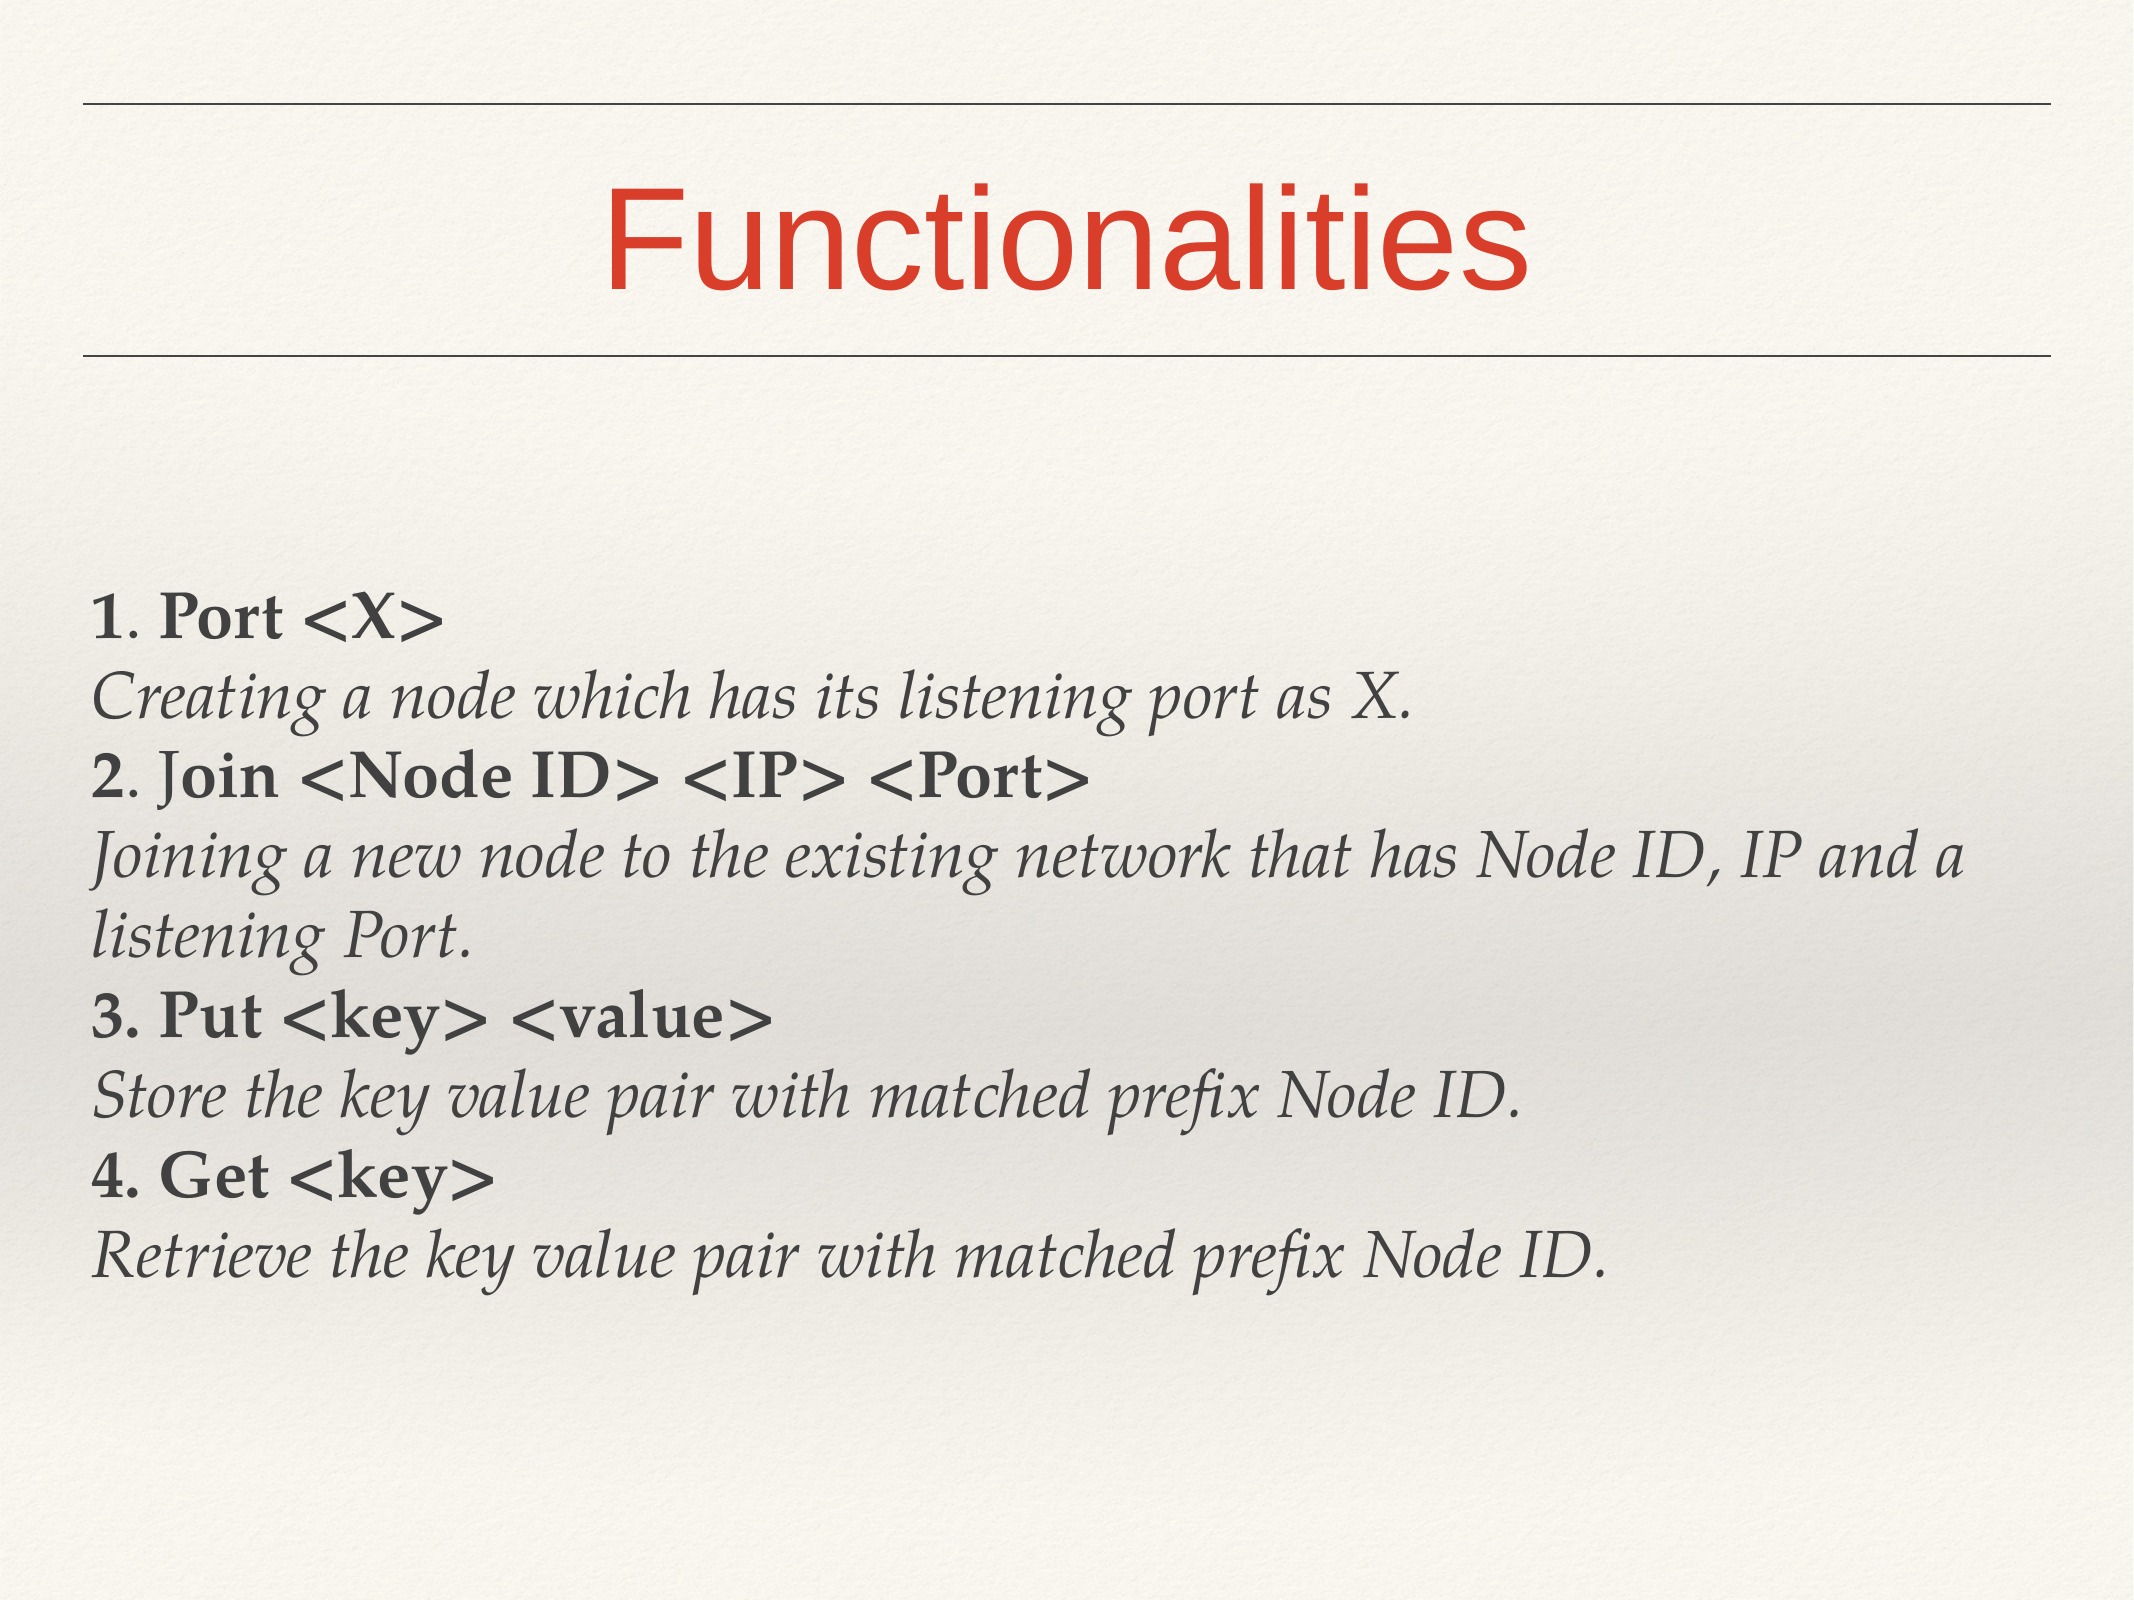

Functionalities
1. Port <X>
Creating a node which has its listening port as X.
2. Join <Node ID> <IP> <Port>
Joining a new node to the existing network that has Node ID, IP and a listening Port.
3. Put <key> <value>
Store the key value pair with matched prefix Node ID.
4. Get <key>
Retrieve the key value pair with matched prefix Node ID.